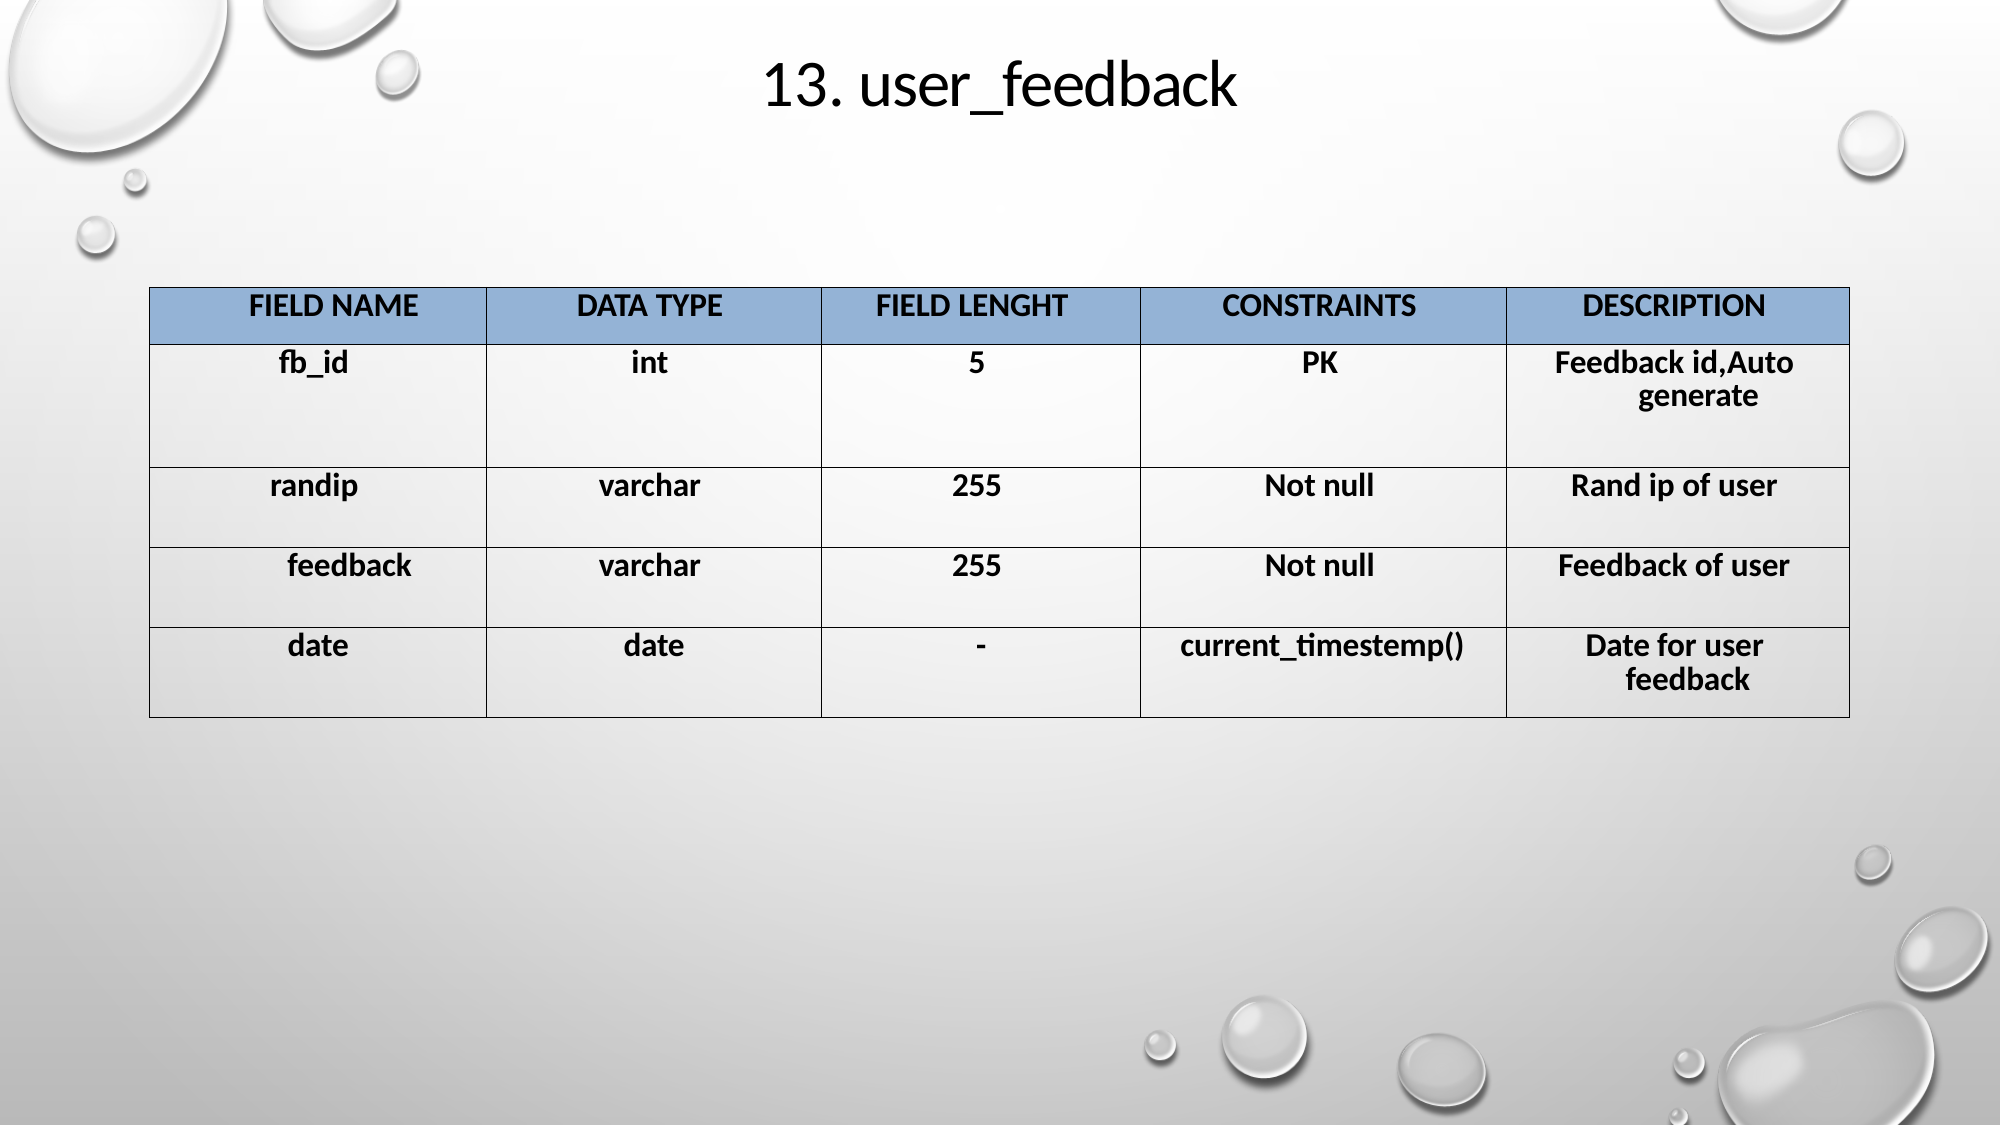

# 13. user_feedback
| FIELD NAME | DATA TYPE | FIELD LENGHT | CONSTRAINTS | DESCRIPTION |
| --- | --- | --- | --- | --- |
| fb\_id | int | 5 | PK | Feedback id,Auto generate |
| randip | varchar | 255 | Not null | Rand ip of user |
| feedback | varchar | 255 | Not null | Feedback of user |
| date | date | - | current\_timestemp() | Date for user feedback |